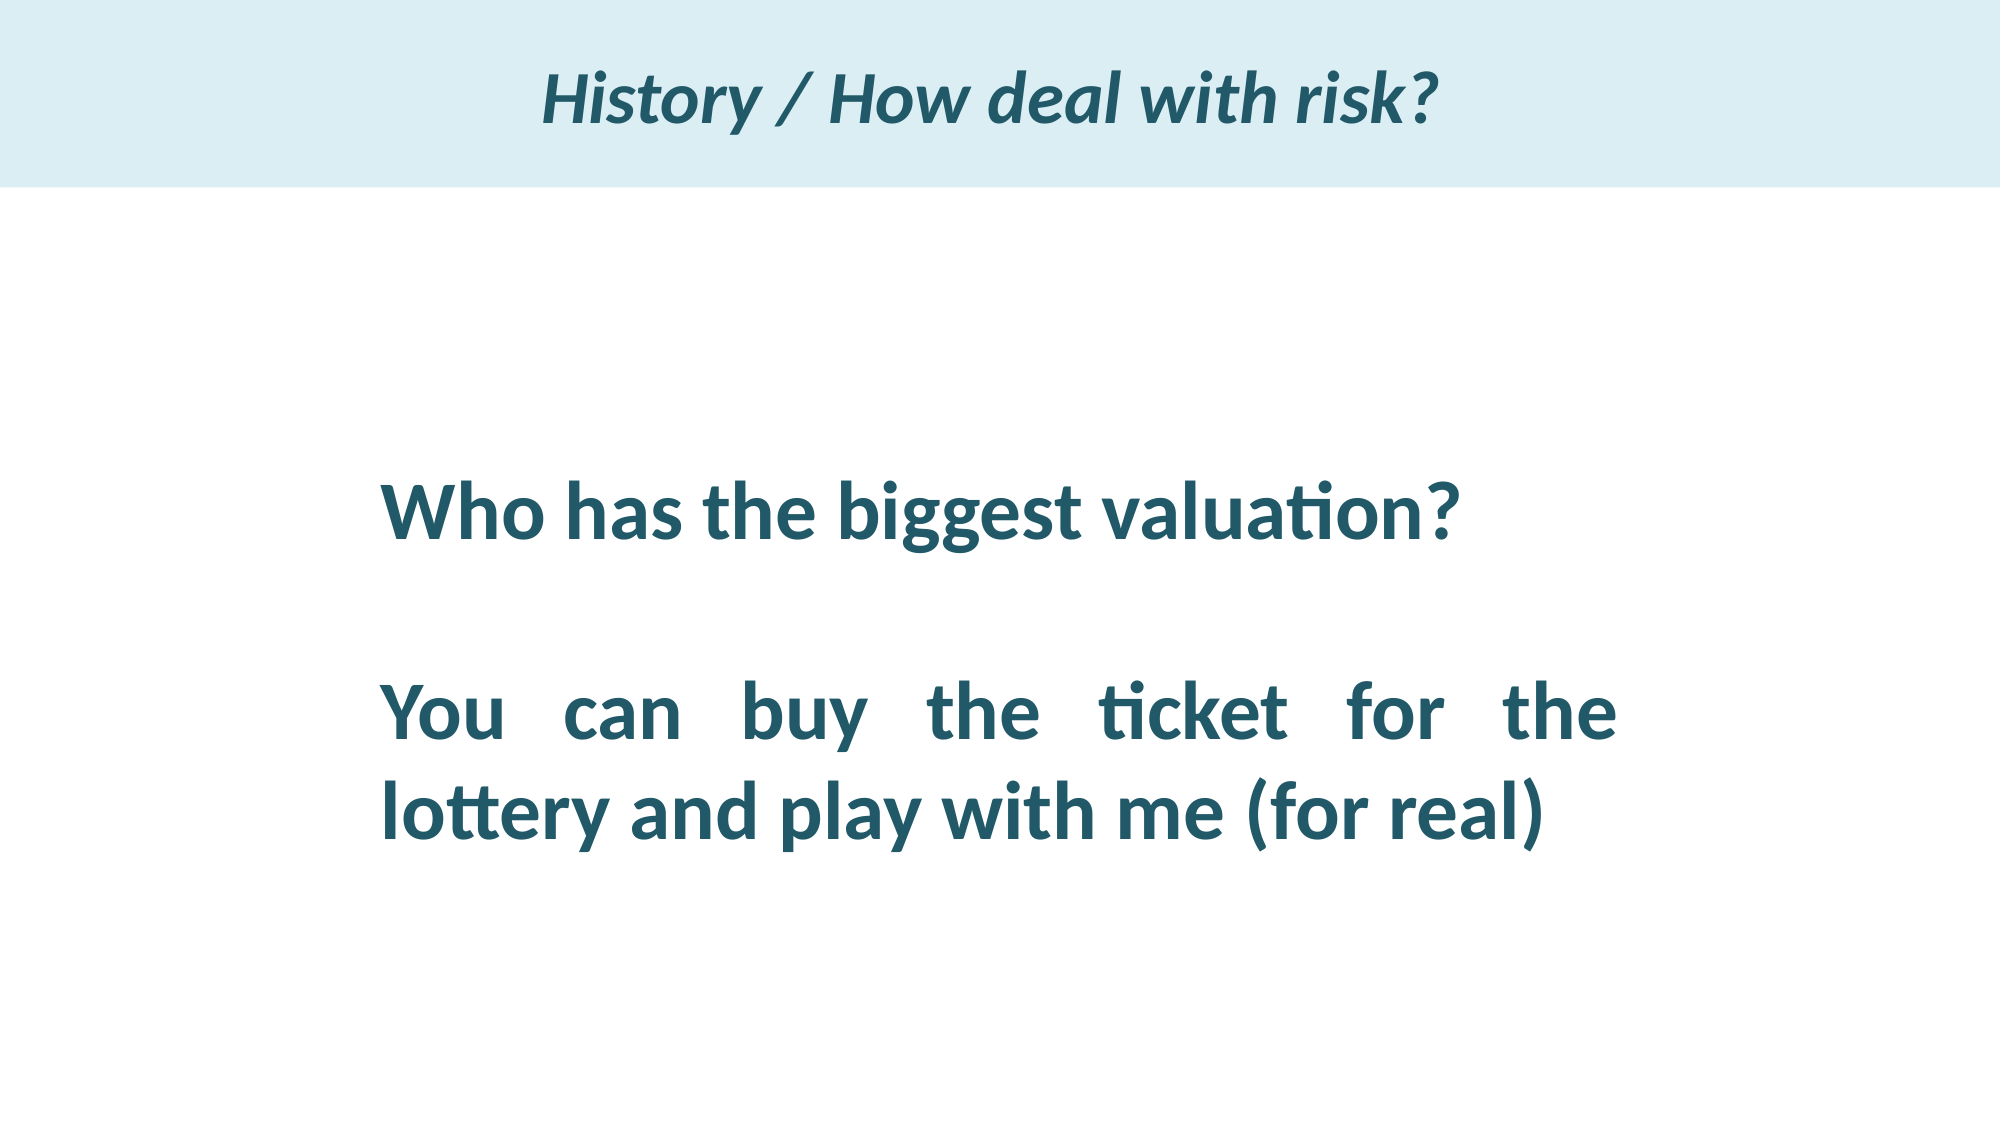

# History / How deal with risk?
Who has the biggest valuation?

You can buy the ticket for the lottery and play with me (for real)